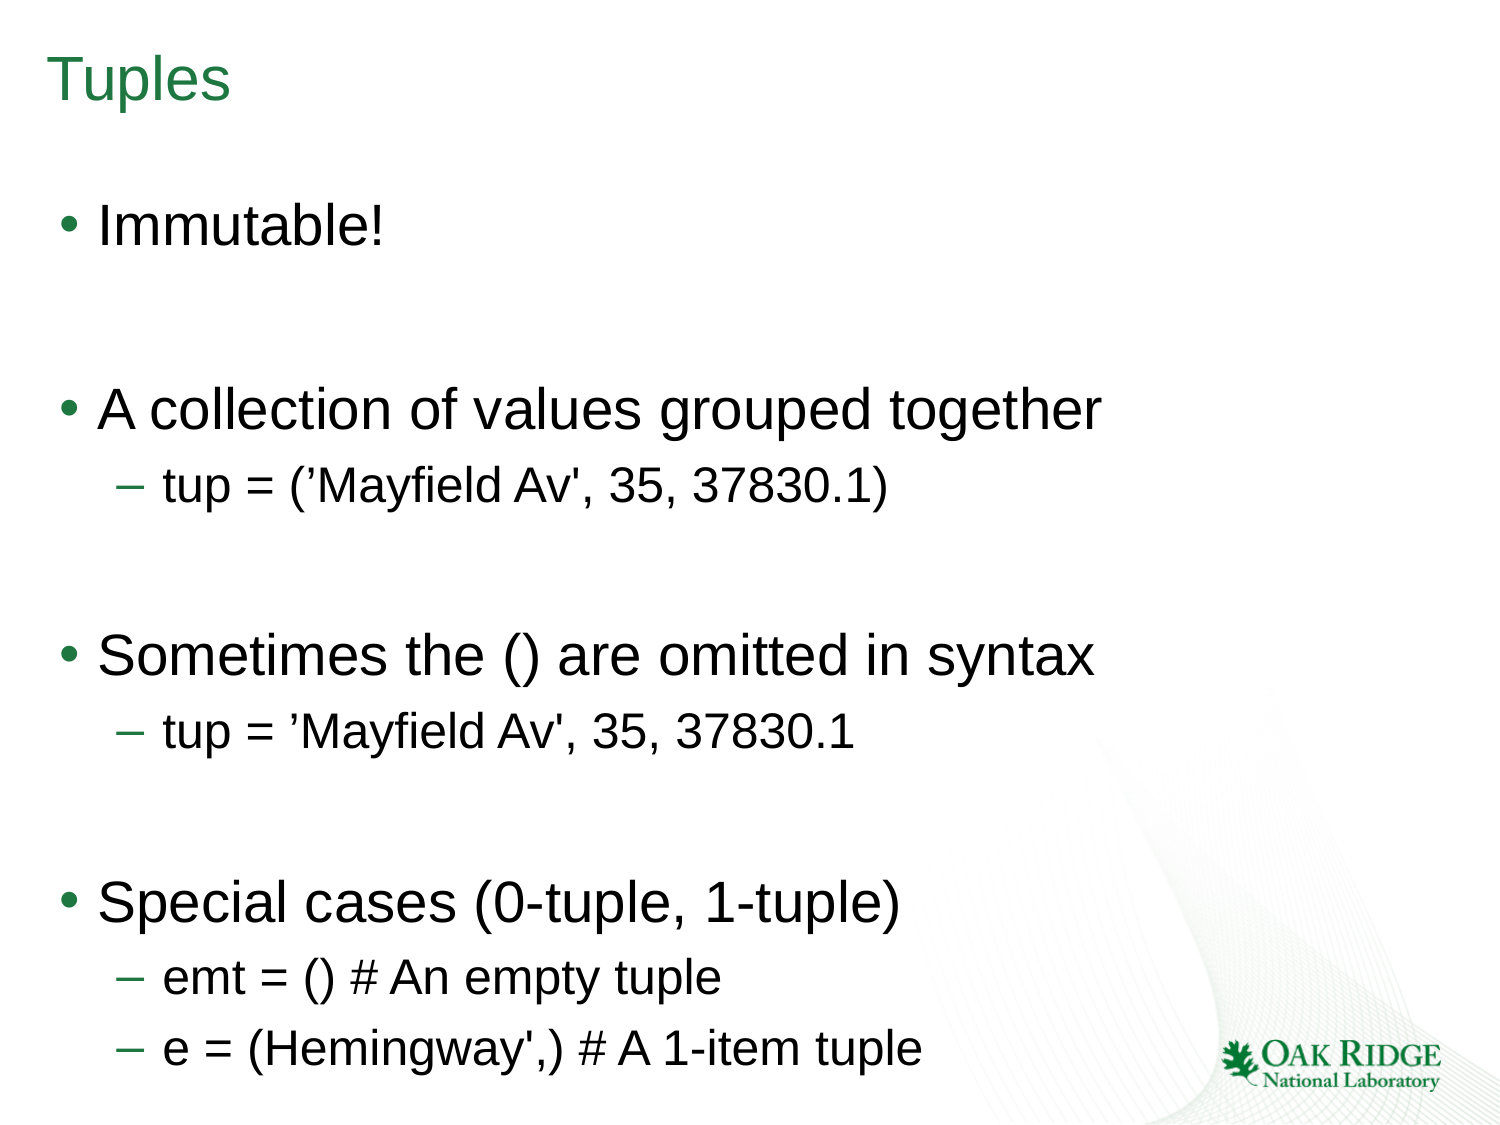

# Tuples
Immutable!

A collection of values grouped together
tup = (’Mayfield Av', 35, 37830.1)

Sometimes the () are omitted in syntax
tup = ’Mayfield Av', 35, 37830.1

Special cases (0-tuple, 1-tuple)
emt = () # An empty tuple
e = (Hemingway',) # A 1-item tuple